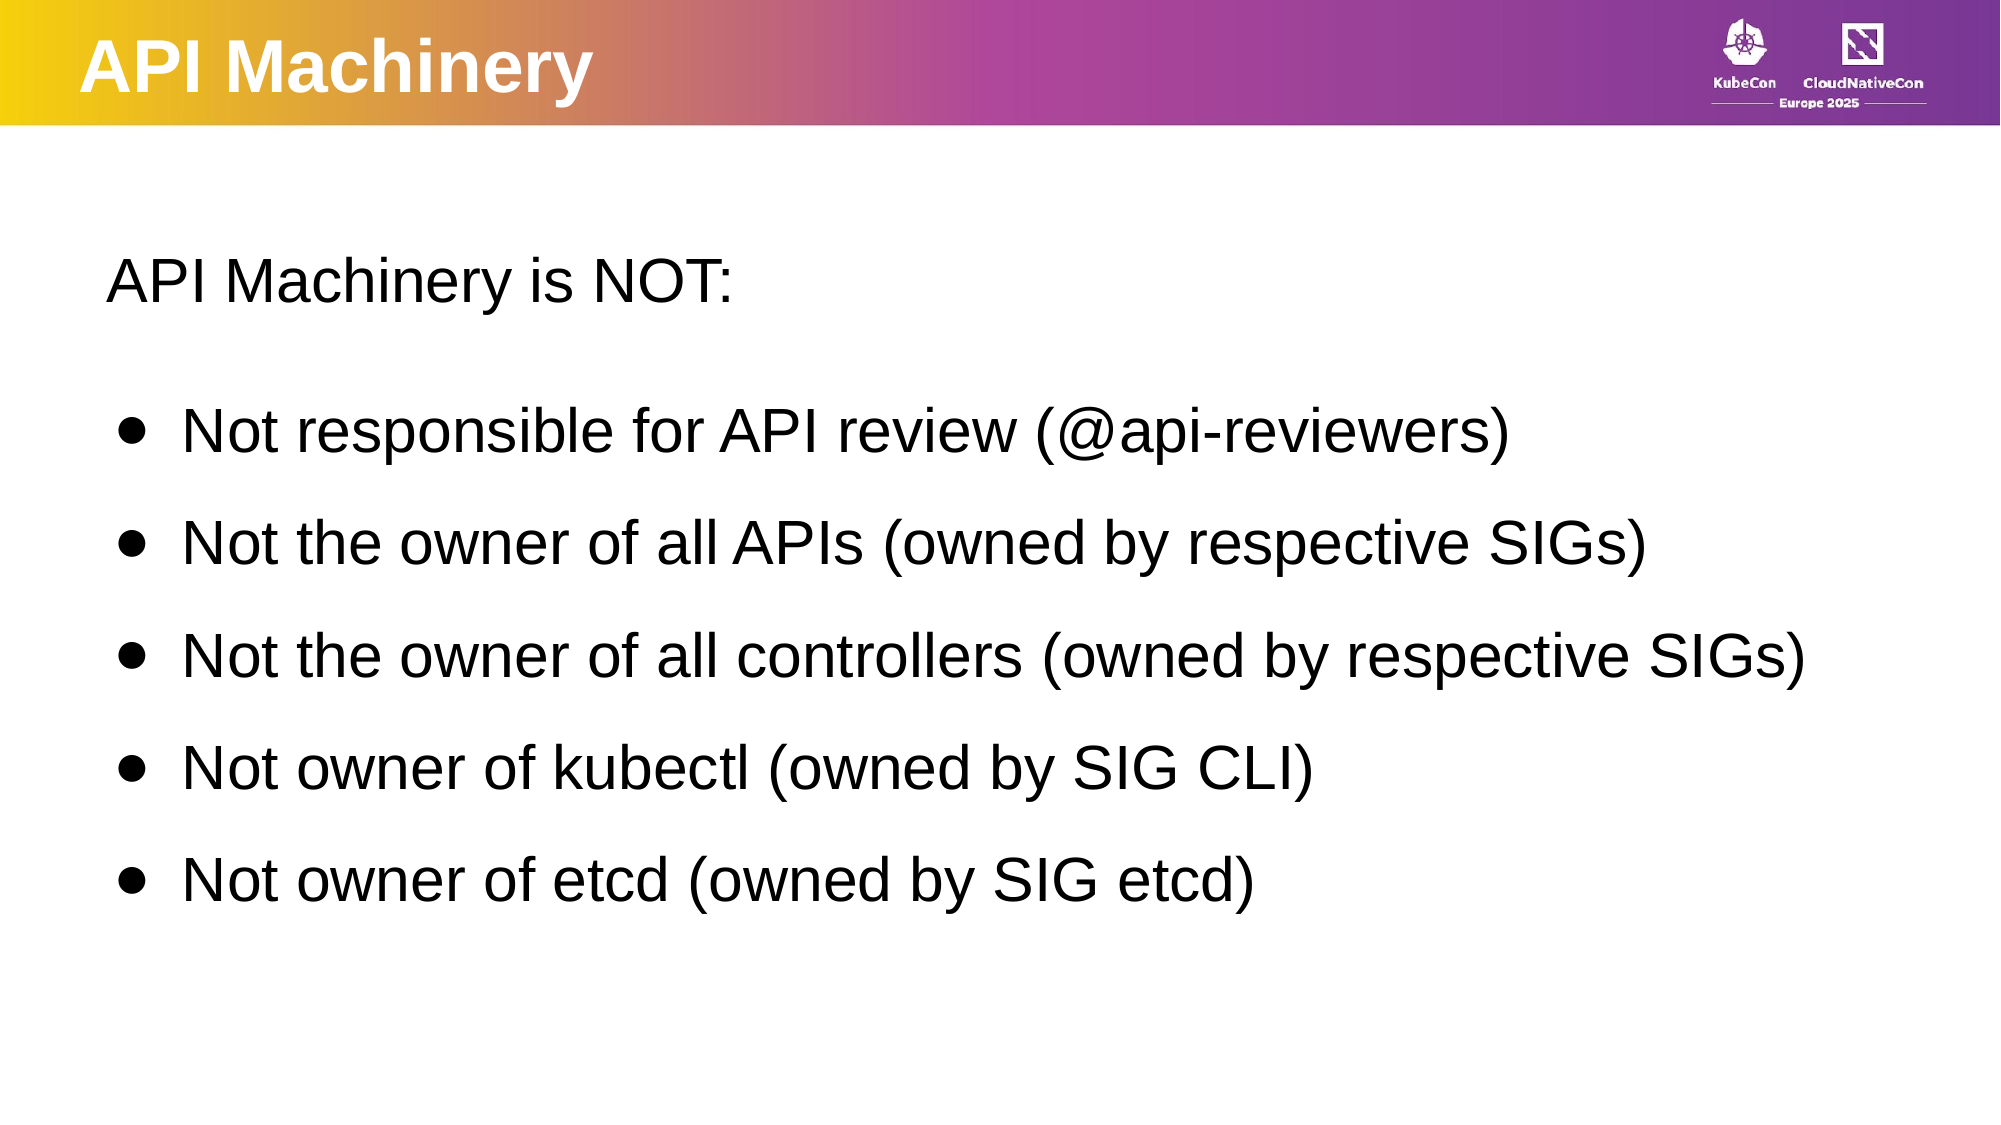

API Machinery
API Machinery is NOT:
Not responsible for API review (@api-reviewers)
Not the owner of all APIs (owned by respective SIGs)
Not the owner of all controllers (owned by respective SIGs)
Not owner of kubectl (owned by SIG CLI)
Not owner of etcd (owned by SIG etcd)